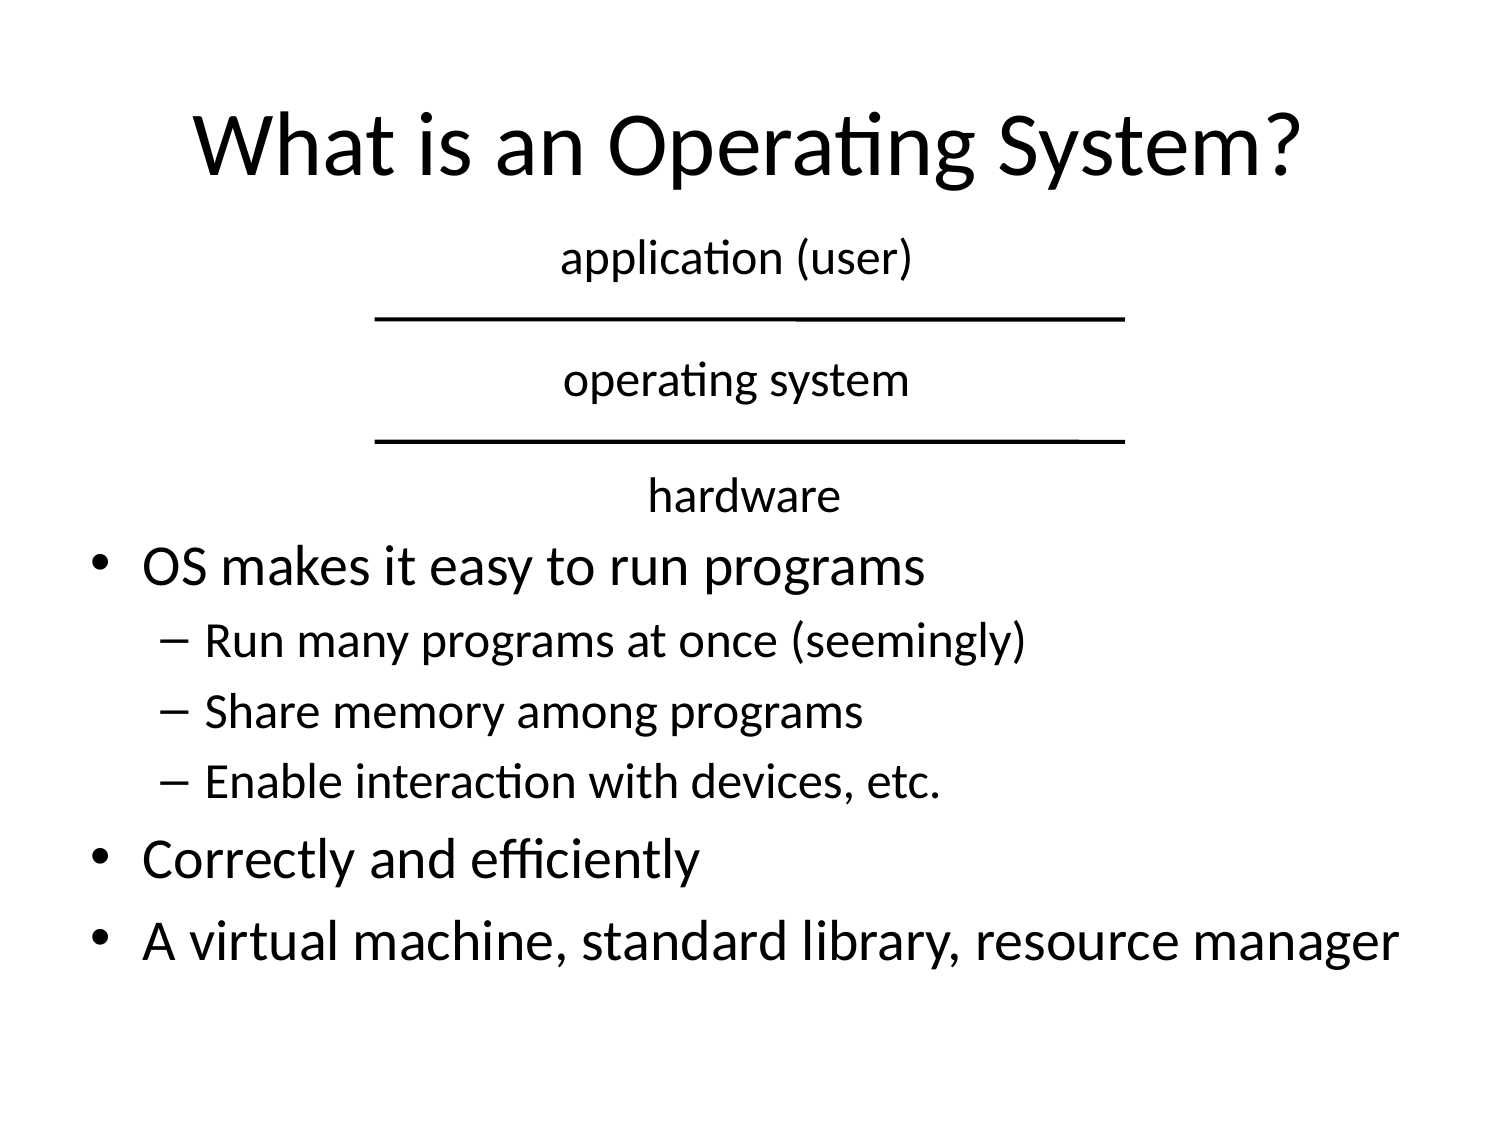

# What is an Operating System?
application (user)

operating system

hardware
OS makes it easy to run programs
Run many programs at once (seemingly)
Share memory among programs
Enable interaction with devices, etc.
Correctly and efficiently
A virtual machine, standard library, resource manager